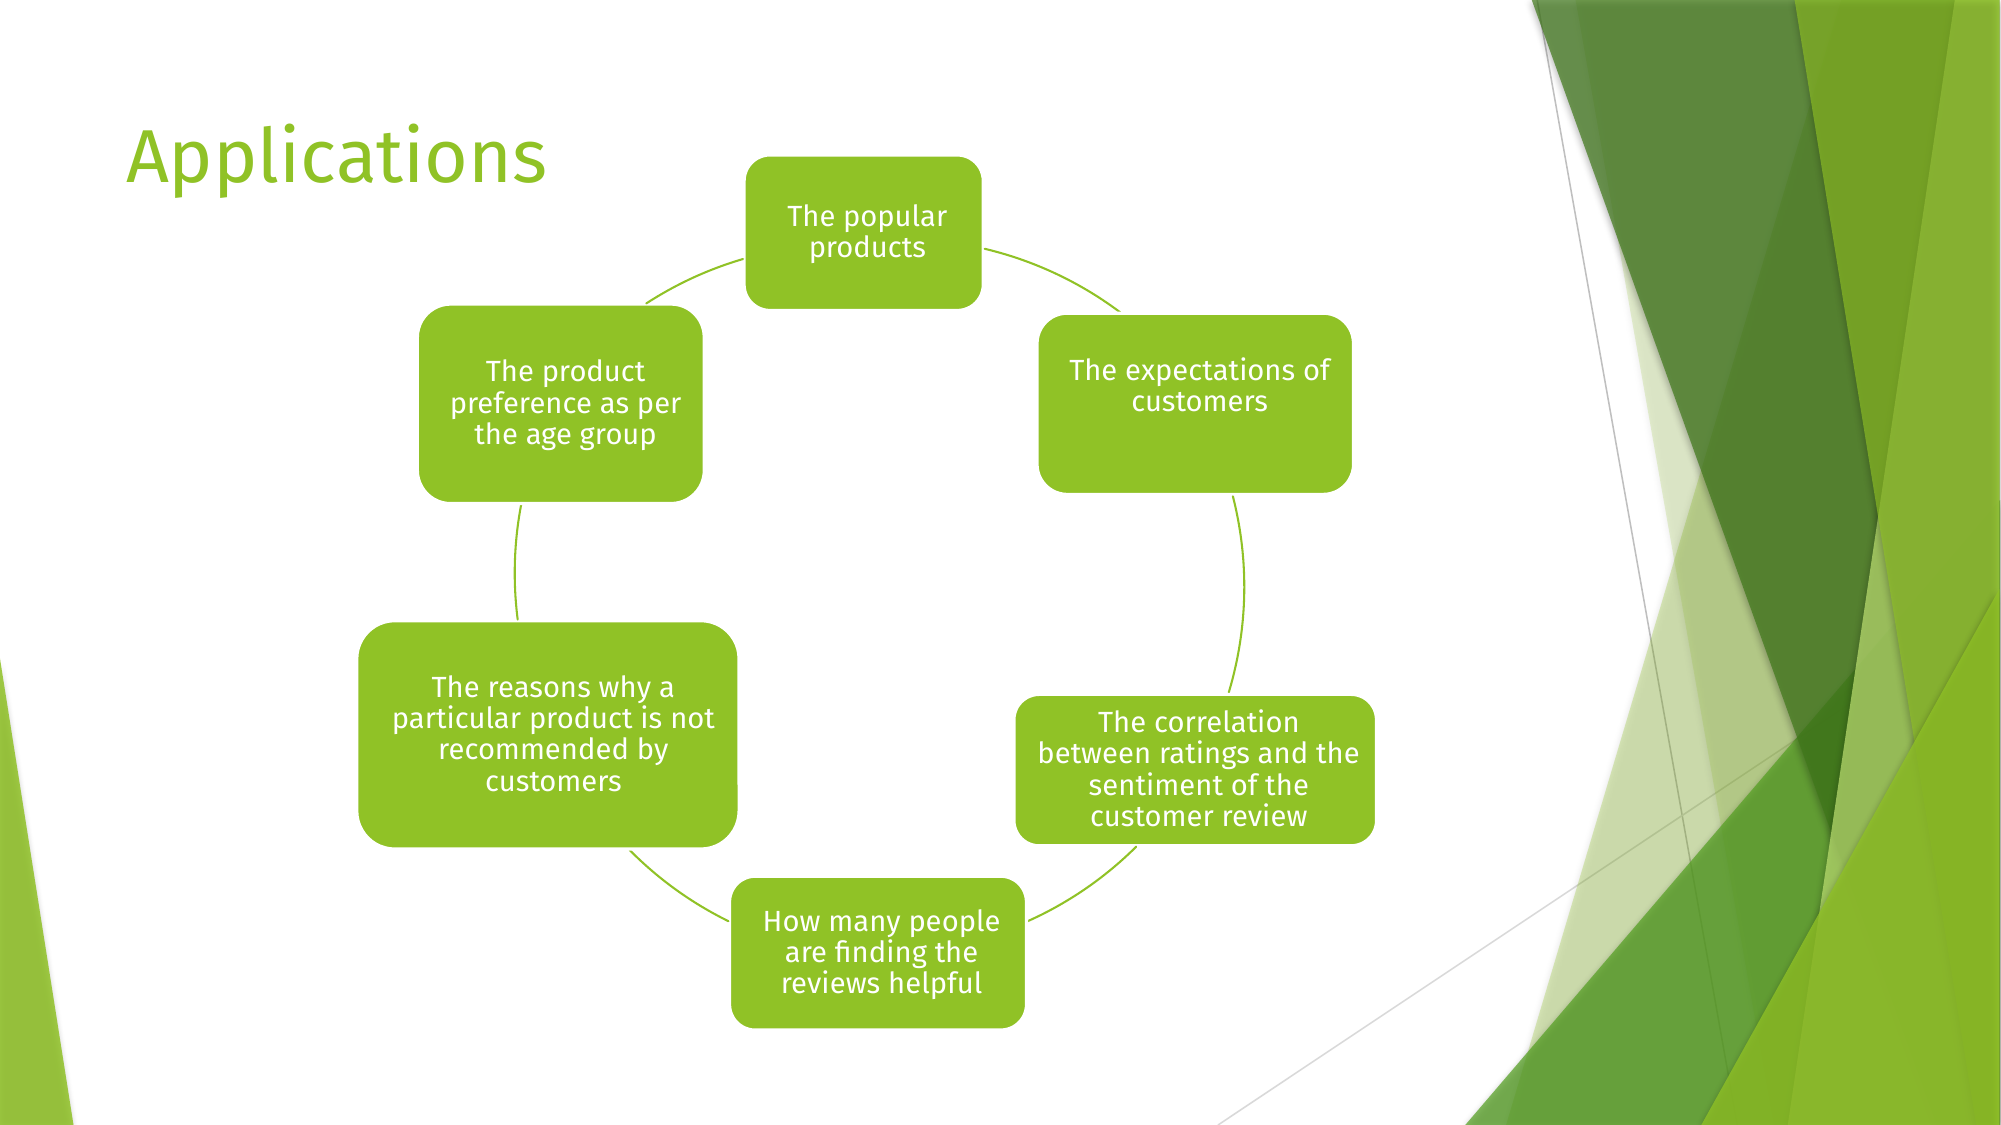

# Applications
The popular products
The expectations of customers
The correlation between ratings and the sentiment of the customer review
How many people are finding the reviews helpful
The reasons why a particular product is not recommended by customers
The product preference as per the age group